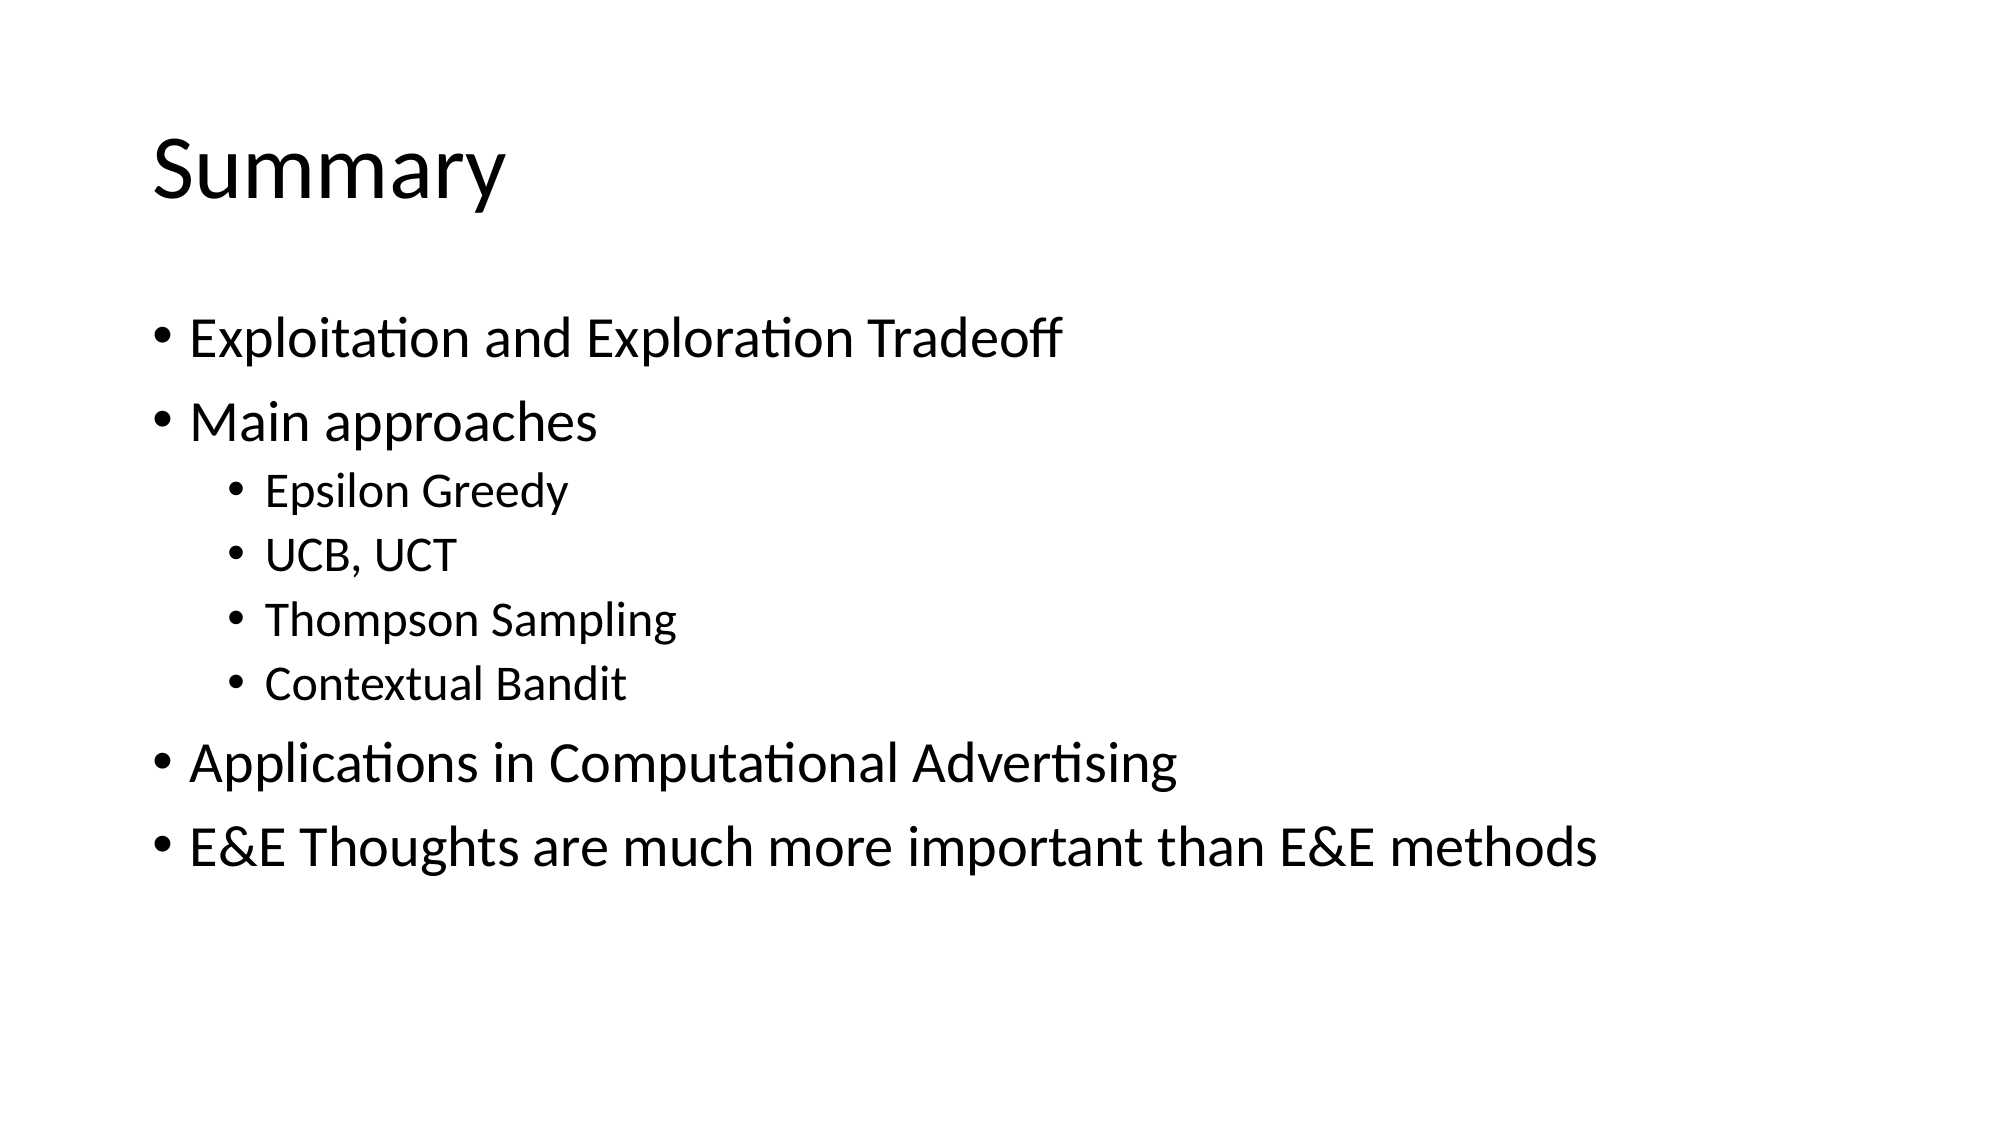

# Summary
Exploitation and Exploration Tradeoff
Main approaches
Epsilon Greedy
UCB, UCT
Thompson Sampling
Contextual Bandit
Applications in Computational Advertising
E&E Thoughts are much more important than E&E methods